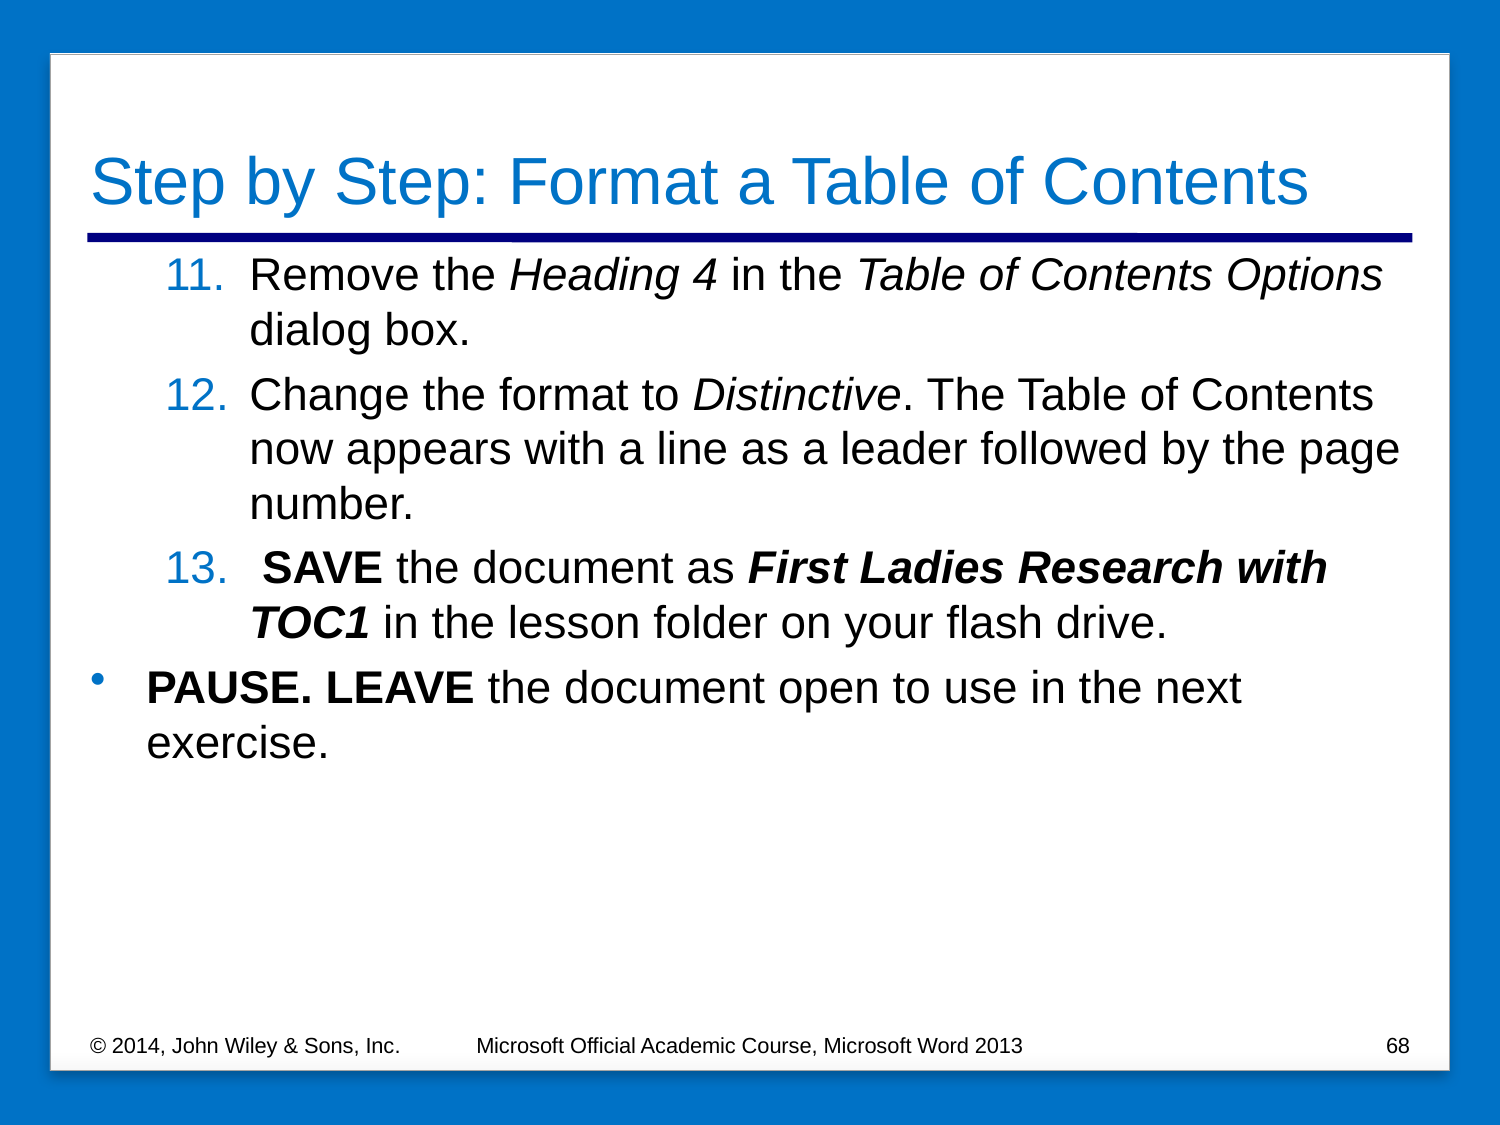

# Step by Step: Format a Table of Contents
Remove the Heading 4 in the Table of Contents Options dialog box.
Change the format to Distinctive. The Table of Contents now appears with a line as a leader followed by the page number.
 SAVE the document as First Ladies Research with TOC1 in the lesson folder on your flash drive.
PAUSE. LEAVE the document open to use in the next exercise.

© 2014, John Wiley & Sons, Inc.
Microsoft Official Academic Course, Microsoft Word 2013
68